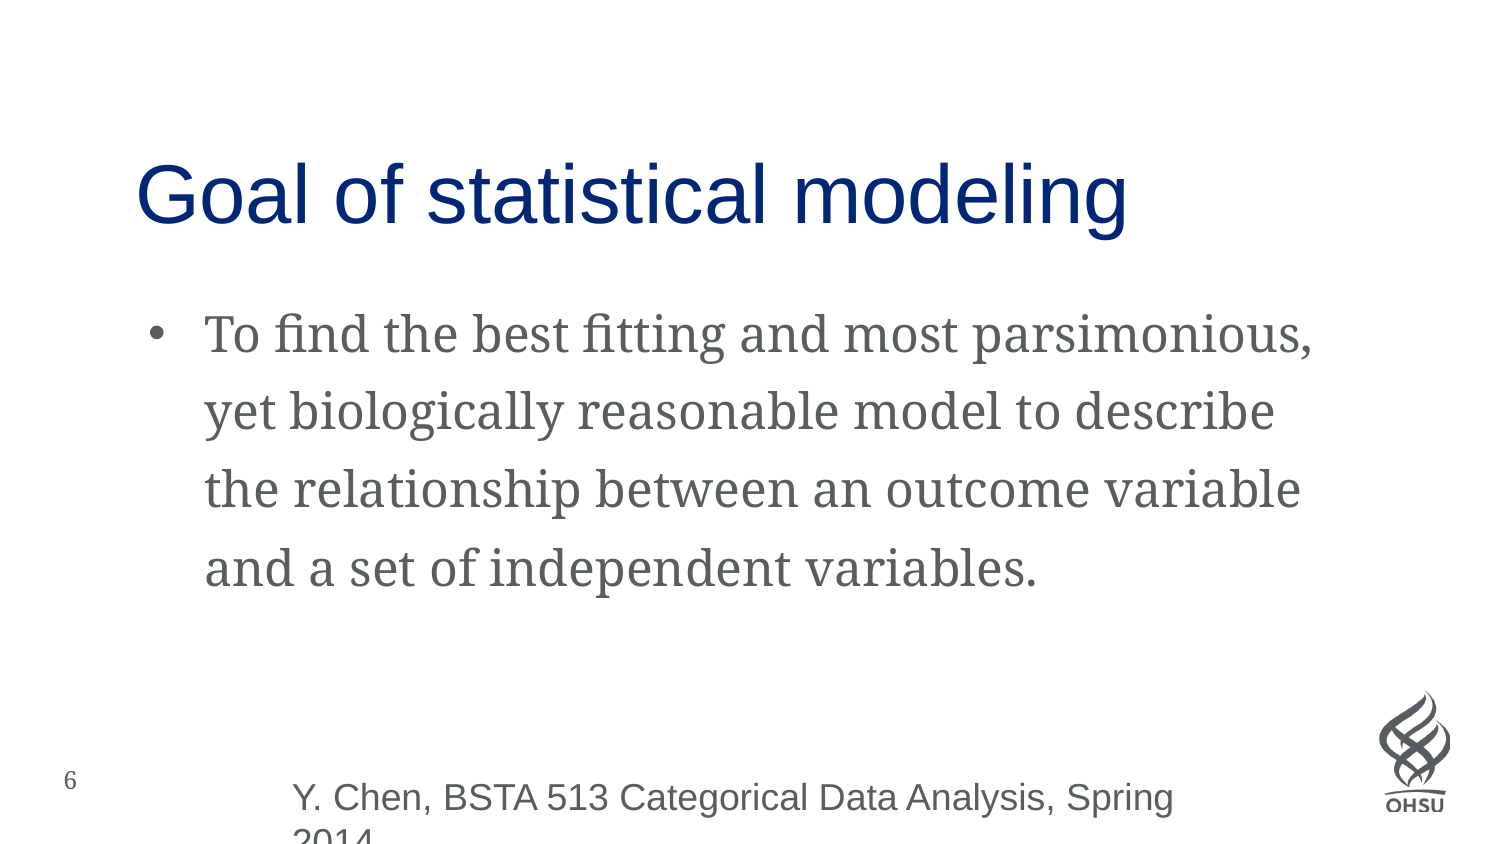

# Goal of statistical modeling
To find the best fitting and most parsimonious, yet biologically reasonable model to describe the relationship between an outcome variable and a set of independent variables.

Y. Chen, BSTA 513 Categorical Data Analysis, Spring 2014